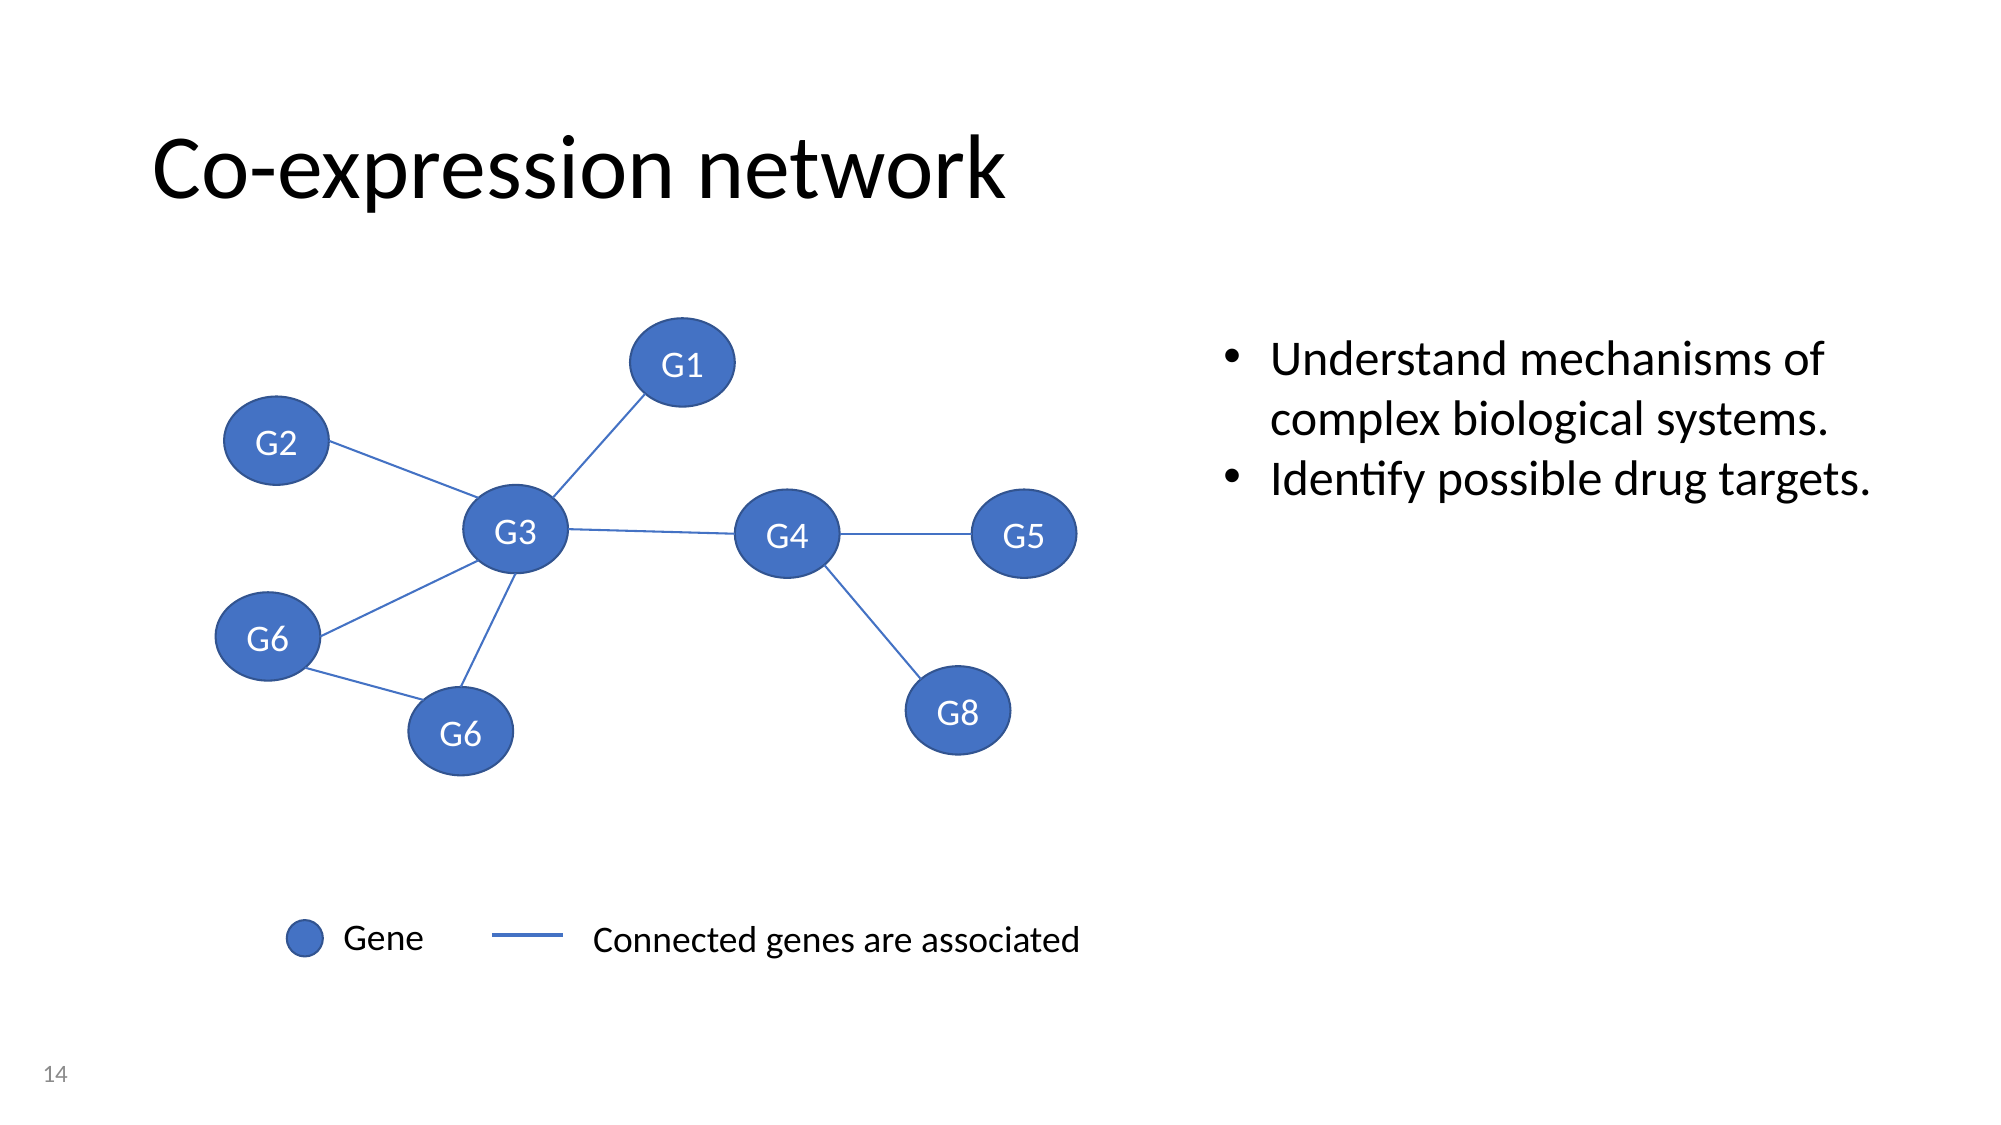

# Co-expression network
G1
G2
G3
G4
G5
G6
G8
G6
Understand mechanisms of complex biological systems.
Identify possible drug targets.
Gene

Connected genes are associated
14